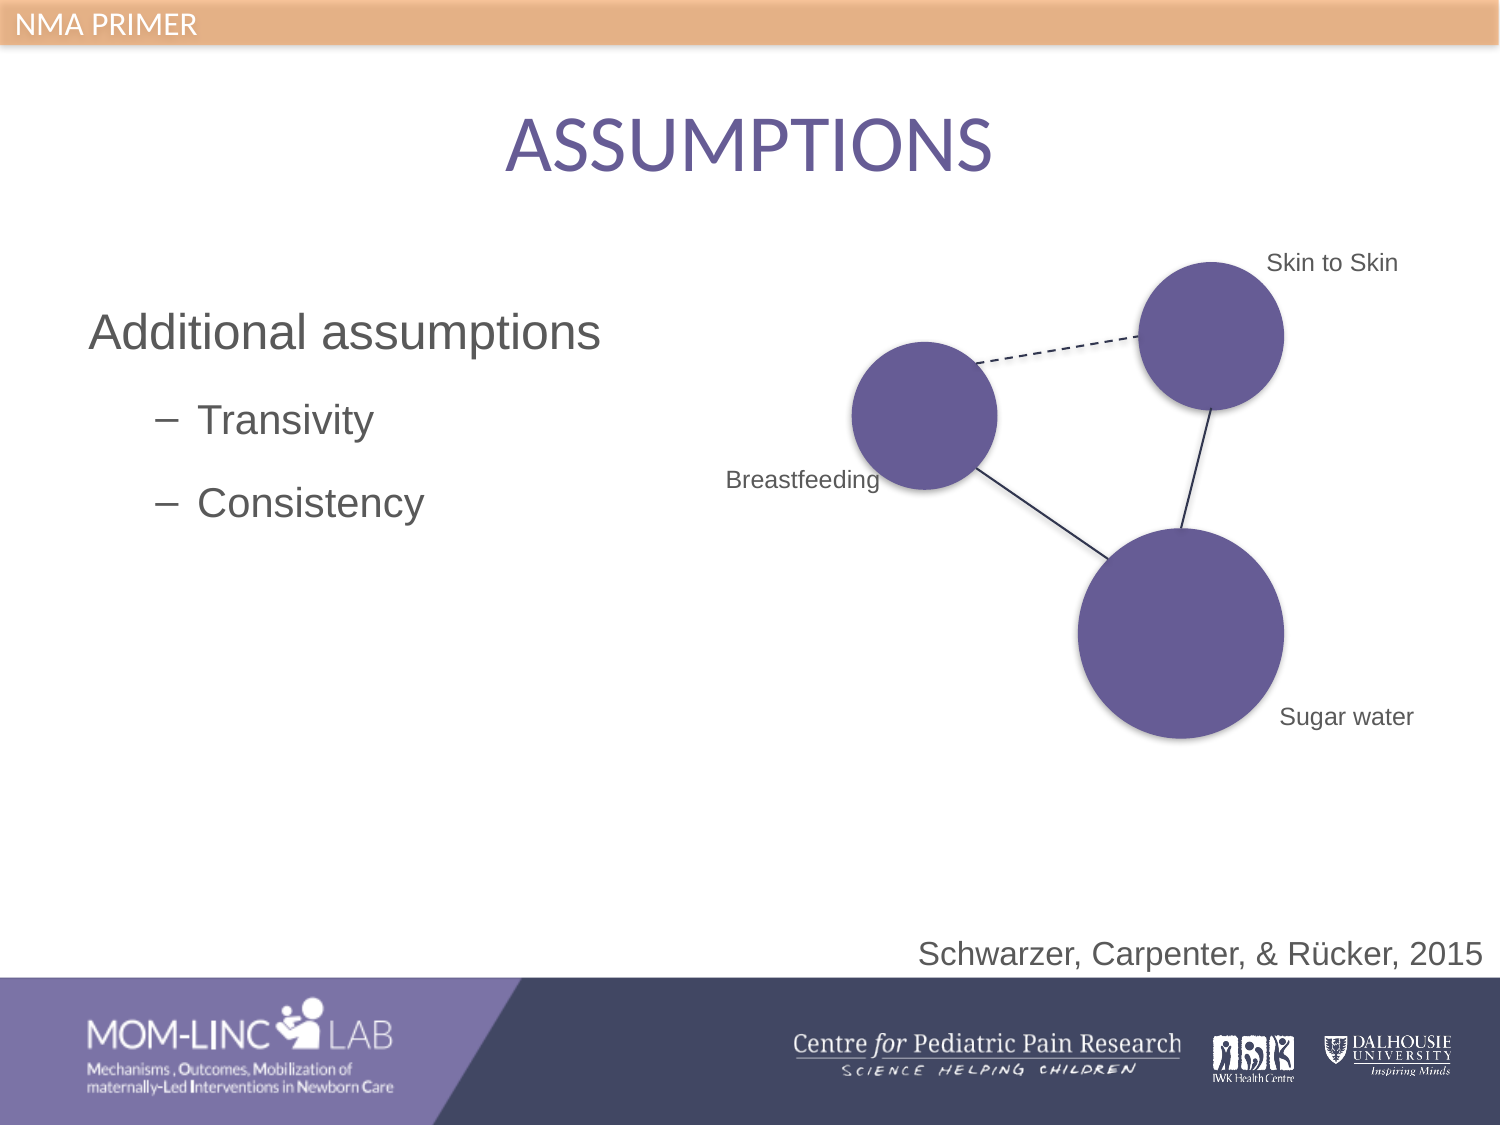

NMA PRIMER
# ASSUMPTIONS
Skin to Skin

Additional assumptions
Transivity
Consistency

Breastfeeding

Sugar water
Schwarzer, Carpenter, & Rücker, 2015